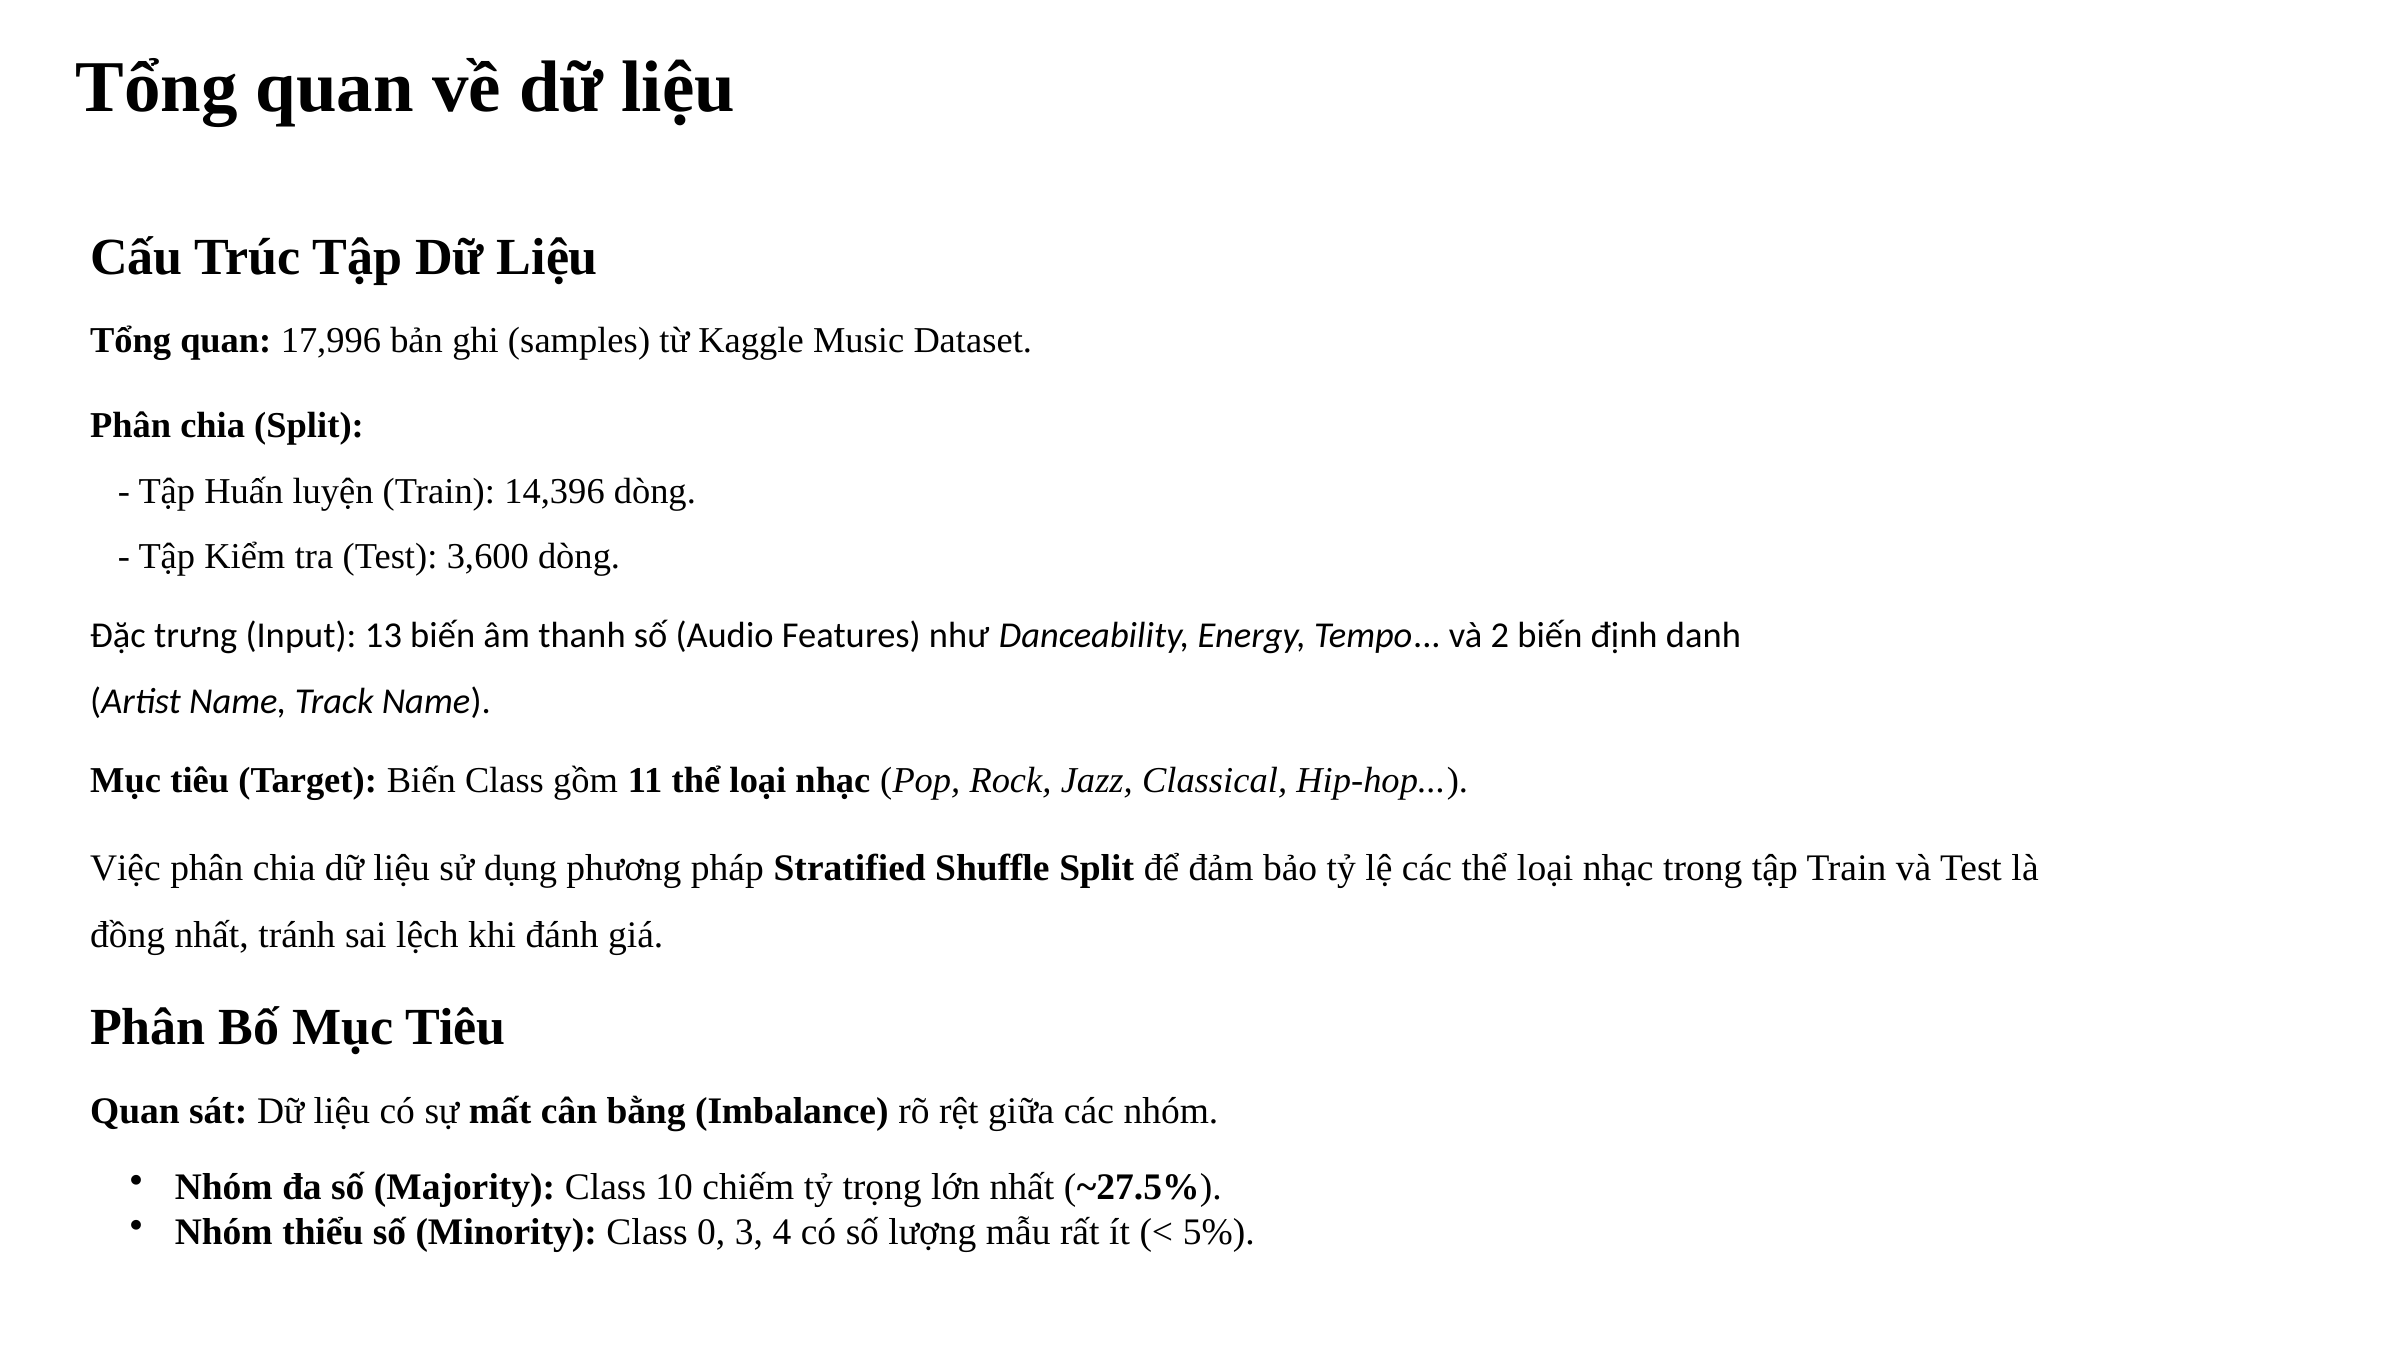

Tổng quan về dữ liệu
Cấu Trúc Tập Dữ Liệu
Tổng quan: 17,996 bản ghi (samples) từ Kaggle Music Dataset.
Phân chia (Split):
   - Tập Huấn luyện (Train): 14,396 dòng.
   - Tập Kiểm tra (Test): 3,600 dòng.
Đặc trưng (Input): 13 biến âm thanh số (Audio Features) như Danceability, Energy, Tempo... và 2 biến định danh (Artist Name, Track Name).
Mục tiêu (Target): Biến Class gồm 11 thể loại nhạc (Pop, Rock, Jazz, Classical, Hip-hop...).
Việc phân chia dữ liệu sử dụng phương pháp Stratified Shuffle Split để đảm bảo tỷ lệ các thể loại nhạc trong tập Train và Test là đồng nhất, tránh sai lệch khi đánh giá.
Phân Bố Mục Tiêu
Quan sát: Dữ liệu có sự mất cân bằng (Imbalance) rõ rệt giữa các nhóm.
 Nhóm đa số (Majority): Class 10 chiếm tỷ trọng lớn nhất (~27.5%).
 Nhóm thiểu số (Minority): Class 0, 3, 4 có số lượng mẫu rất ít (< 5%).